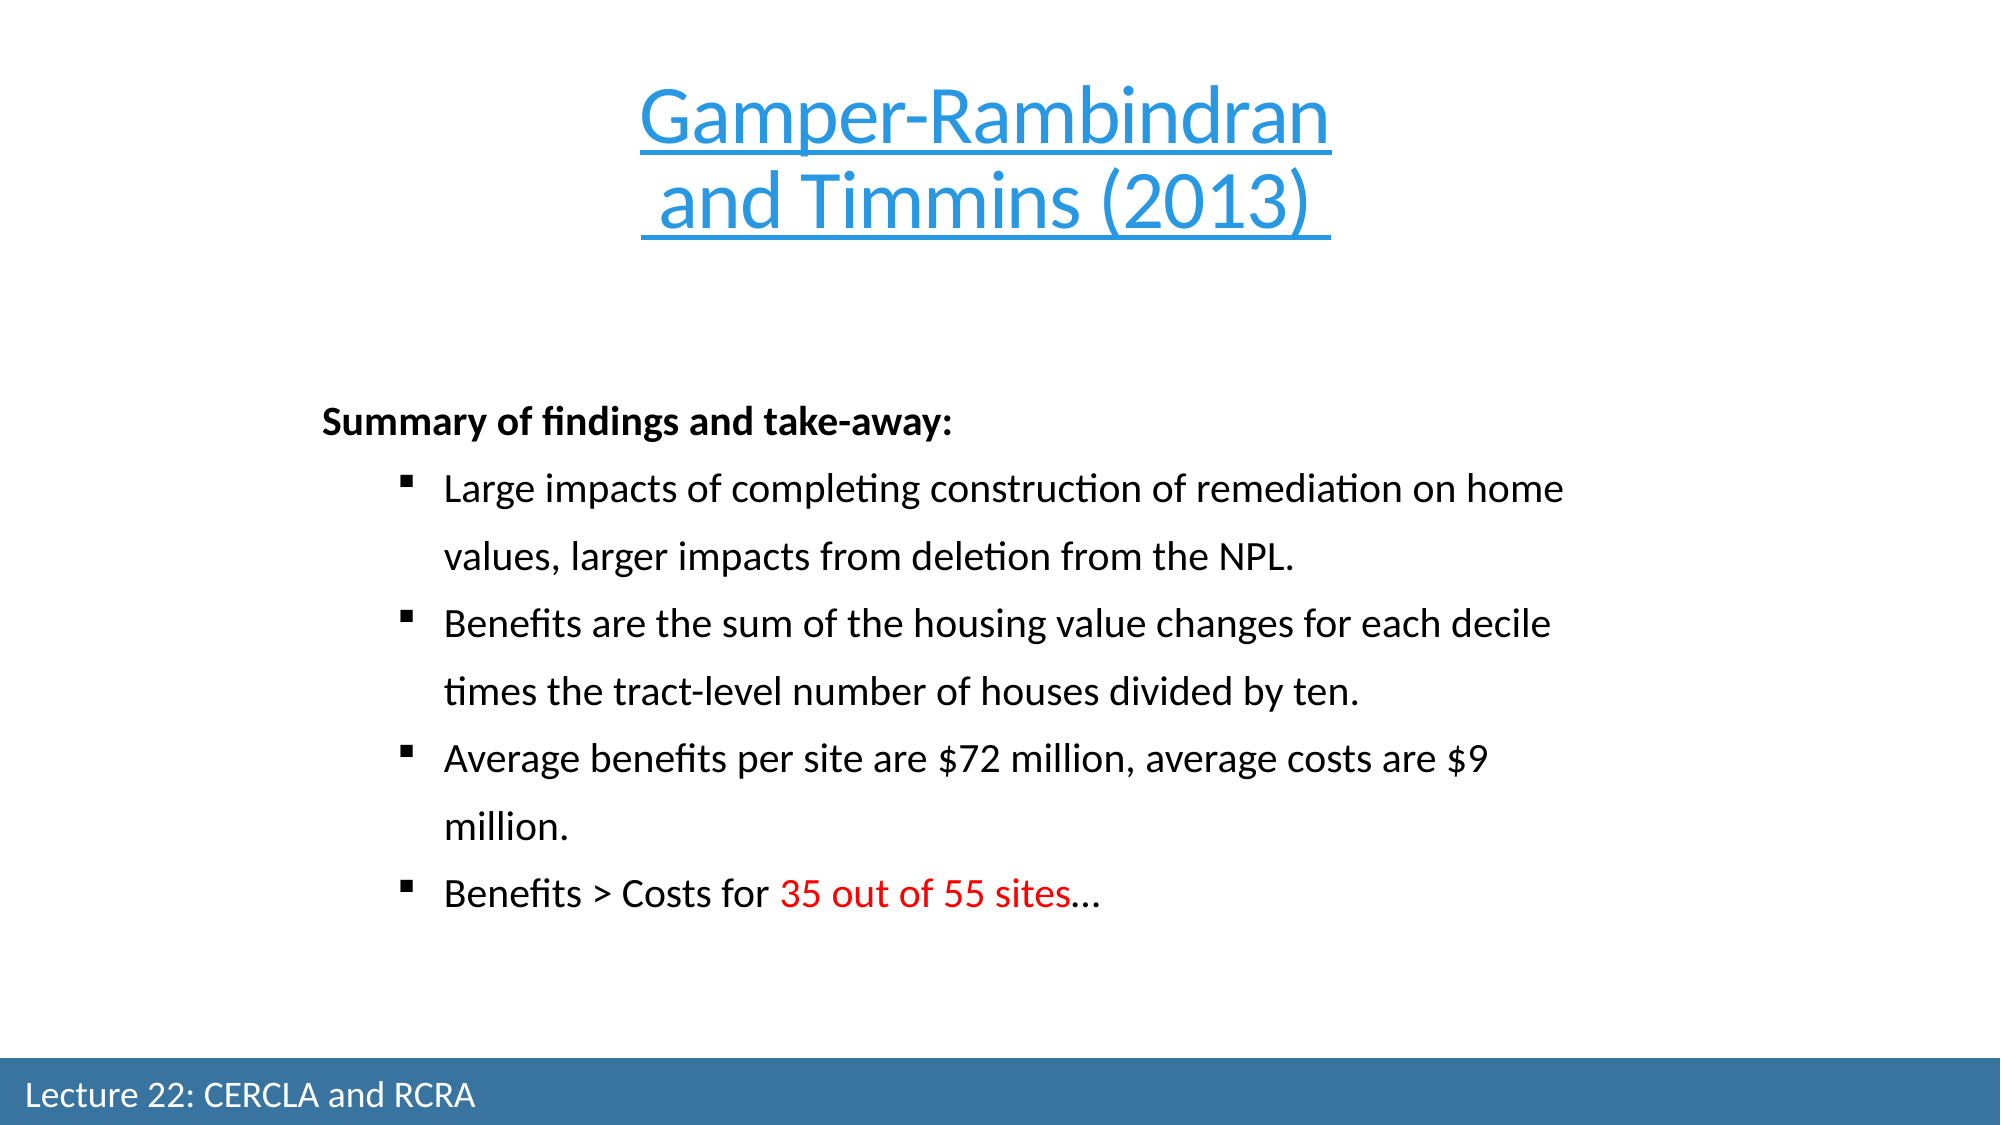

Gamper-Rambindran and Timmins (2013)
Summary of findings and take-away:
Large impacts of completing construction of remediation on home values, larger impacts from deletion from the NPL.
Benefits are the sum of the housing value changes for each decile times the tract-level number of houses divided by ten.
Average benefits per site are $72 million, average costs are $9 million.
Benefits > Costs for 35 out of 55 sites…